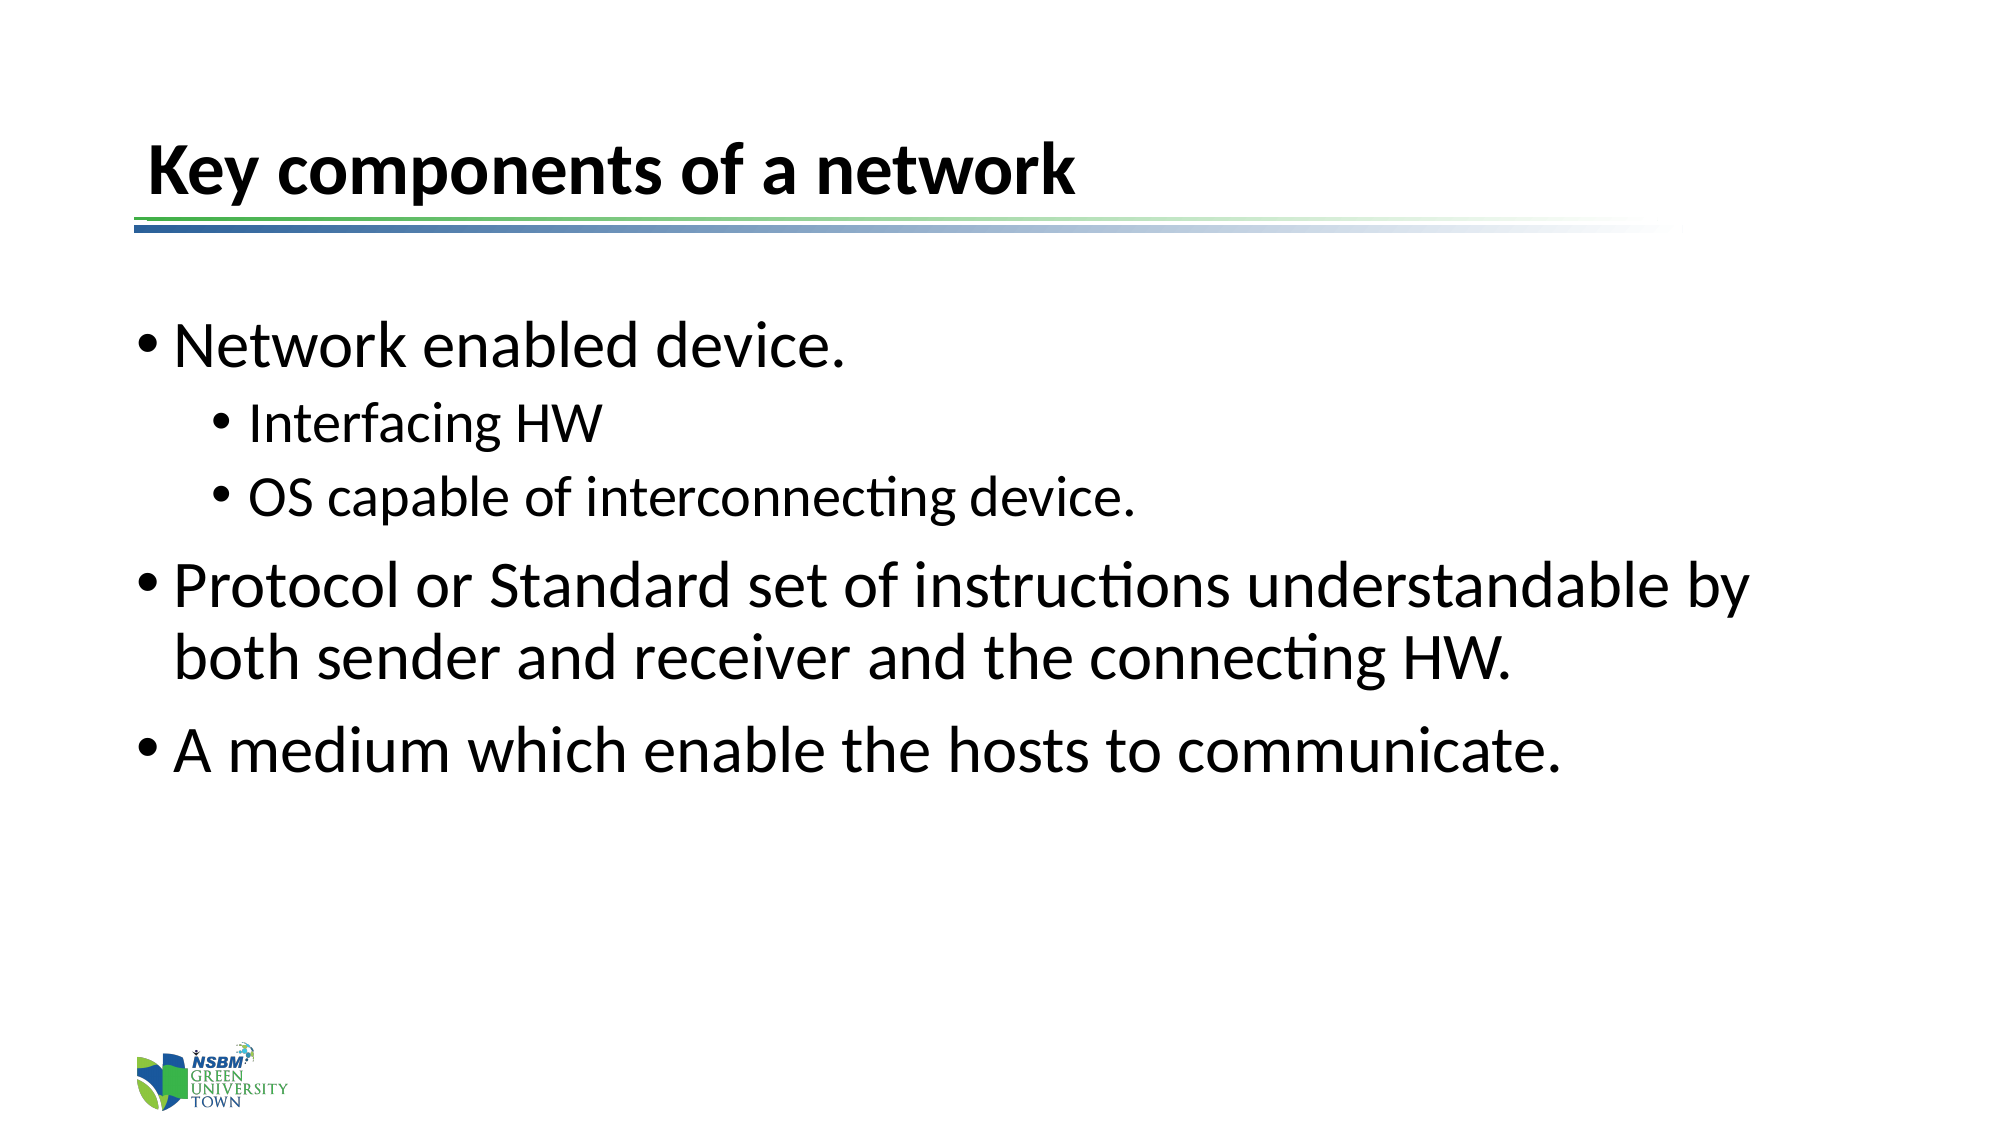

# Key components of a network
Network enabled device.
Interfacing HW
OS capable of interconnecting device.
Protocol or Standard set of instructions understandable by both sender and receiver and the connecting HW.
A medium which enable the hosts to communicate.